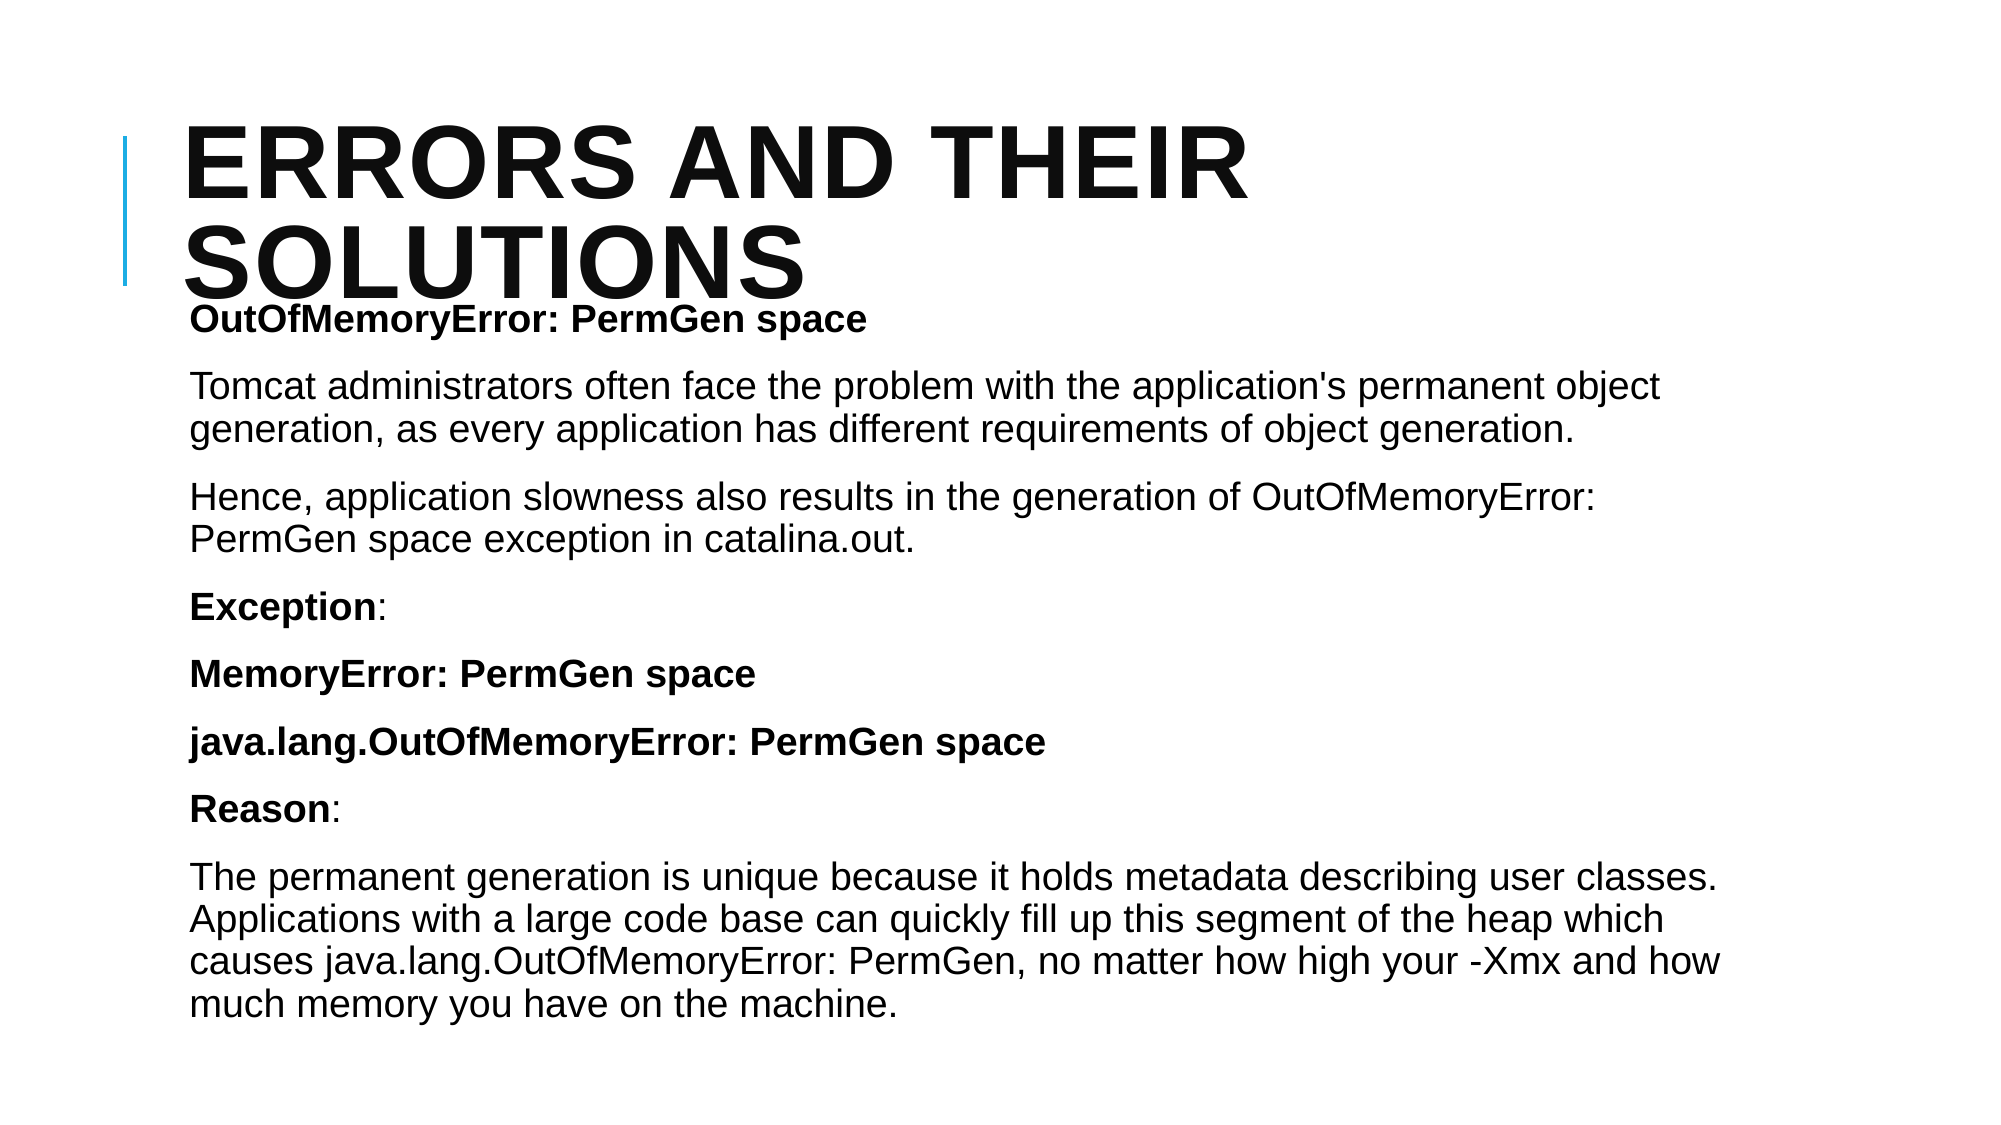

# Errors and their solutions
OutOfMemoryError: PermGen space
Tomcat administrators often face the problem with the application's permanent object generation, as every application has different requirements of object generation.
Hence, application slowness also results in the generation of OutOfMemoryError: PermGen space exception in catalina.out.
Exception:
MemoryError: PermGen space
java.lang.OutOfMemoryError: PermGen space
Reason:
The permanent generation is unique because it holds metadata describing user classes. Applications with a large code base can quickly fill up this segment of the heap which causes java.lang.OutOfMemoryError: PermGen, no matter how high your -Xmx and how much memory you have on the machine.